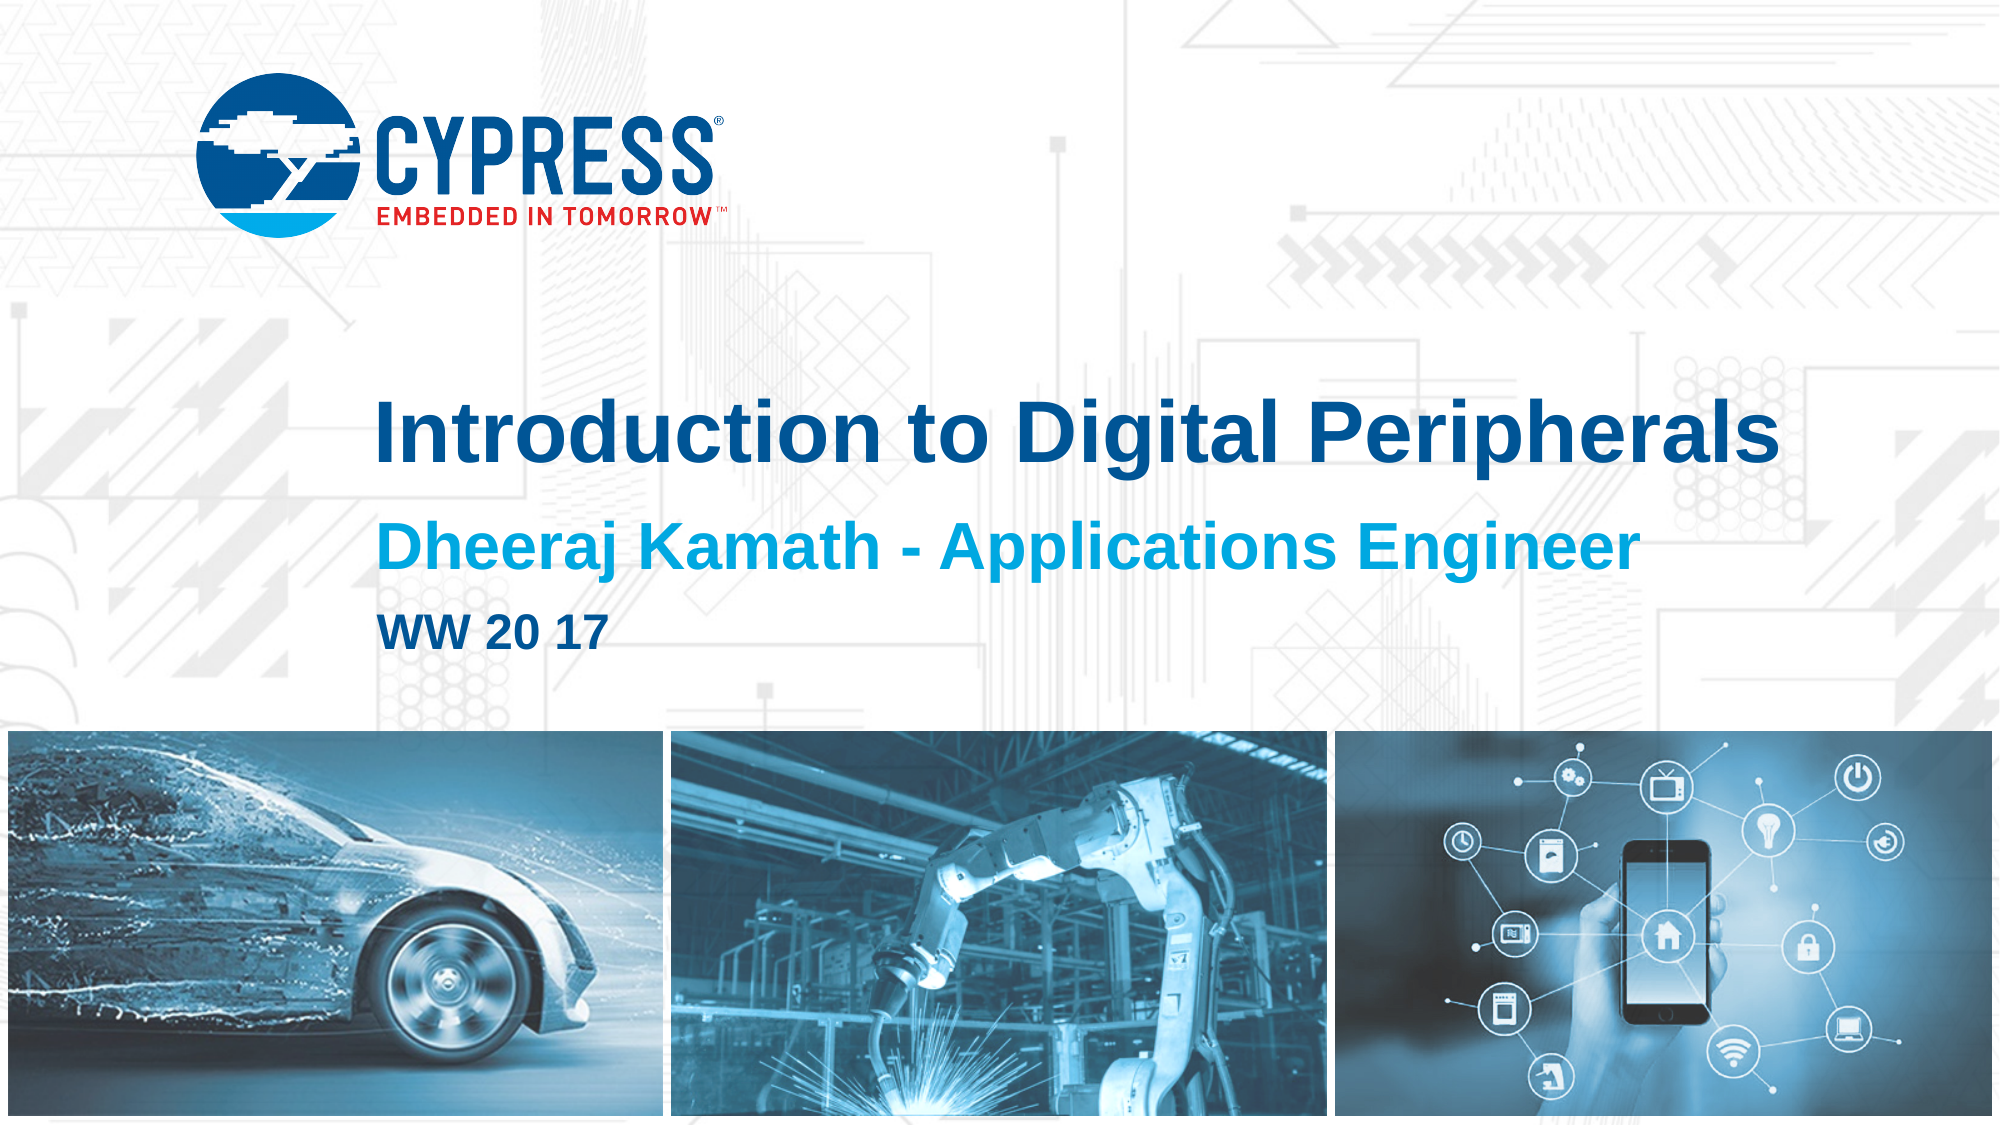

Introduction to Digital Peripherals
Dheeraj Kamath - Applications Engineer
WW 20 17